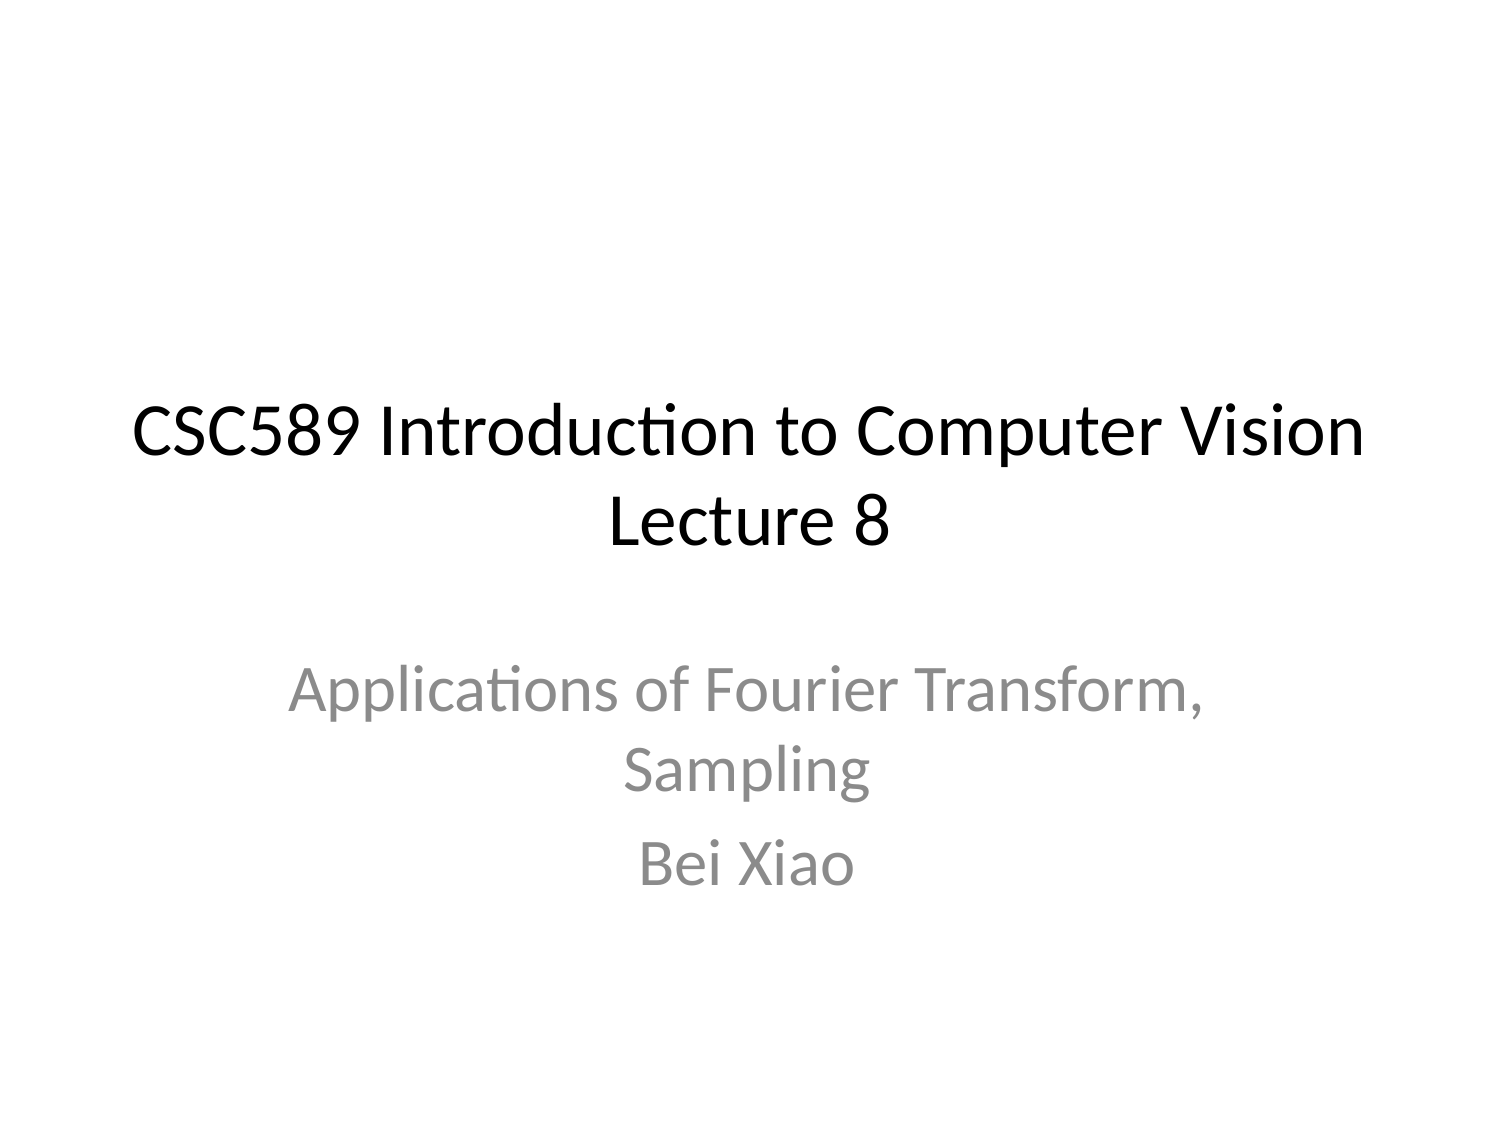

# CSC589 Introduction to Computer Vision Lecture 8
Applications of Fourier Transform, Sampling
Bei Xiao